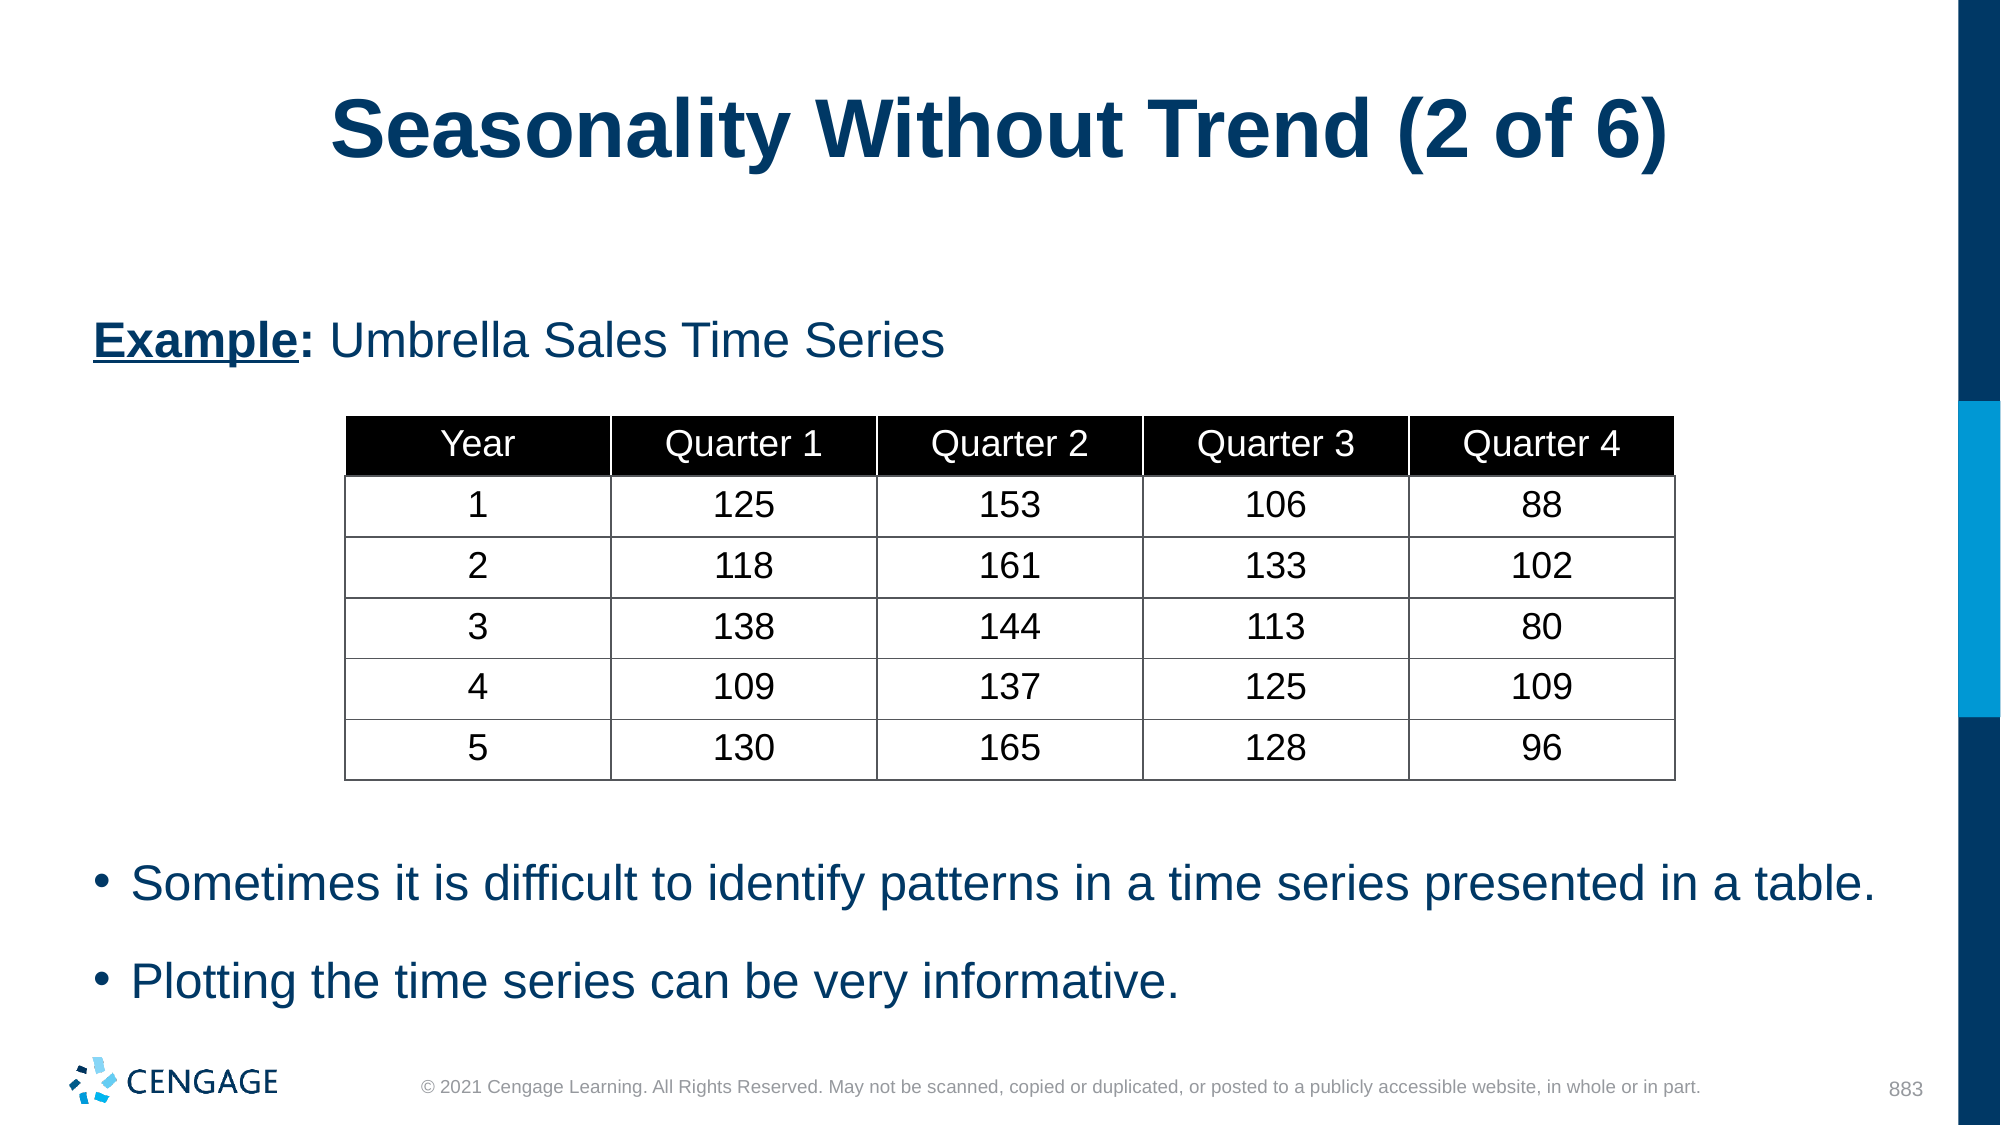

# Seasonality Without Trend (2 of 6)
Example: Umbrella Sales Time Series
| Year | Quarter 1 | Quarter 2 | Quarter 3 | Quarter 4 |
| --- | --- | --- | --- | --- |
| 1 | 125 | 153 | 106 | 88 |
| 2 | 118 | 161 | 133 | 102 |
| 3 | 138 | 144 | 113 | 80 |
| 4 | 109 | 137 | 125 | 109 |
| 5 | 130 | 165 | 128 | 96 |
Sometimes it is difficult to identify patterns in a time series presented in a table.
Plotting the time series can be very informative.